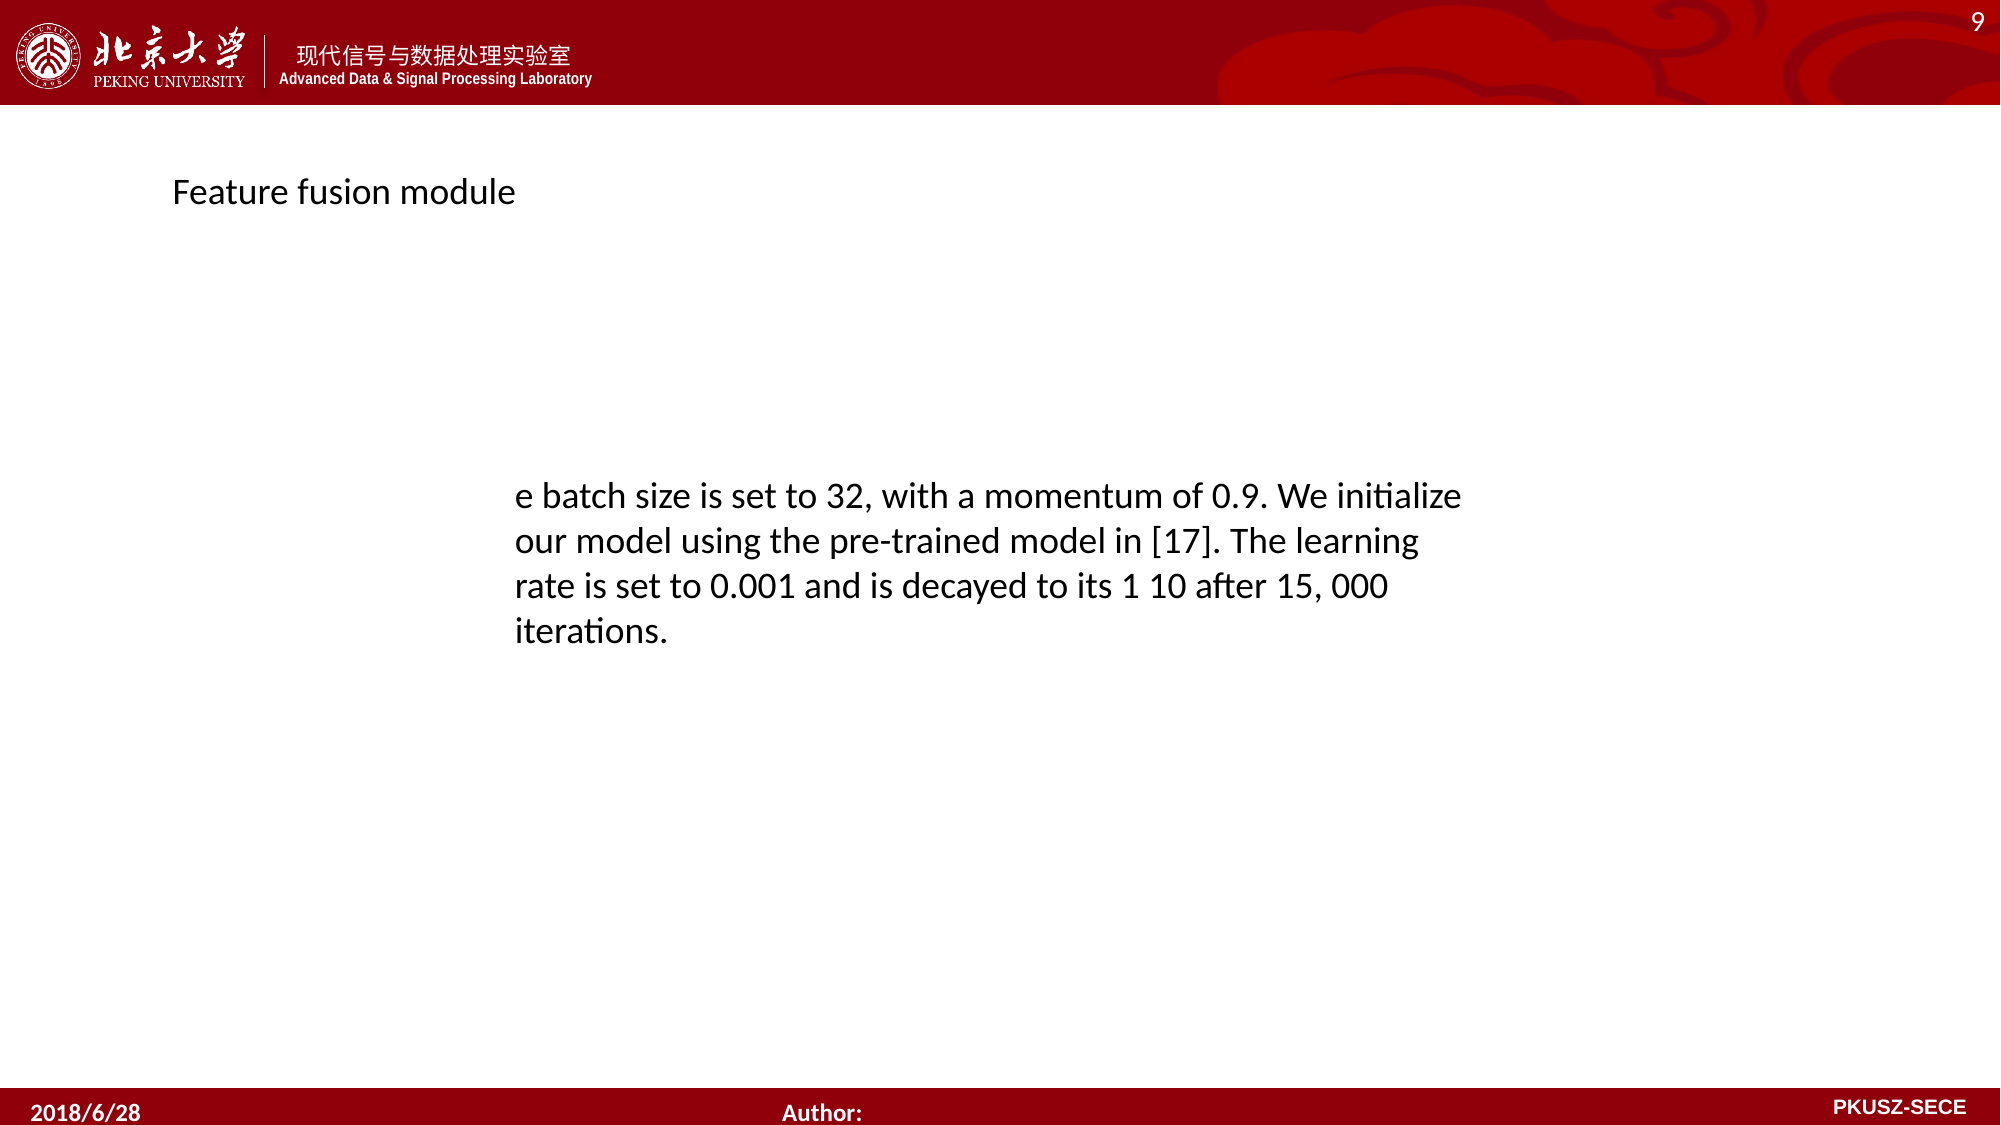

Feature fusion module
e batch size is set to 32, with a momentum of 0.9. We initialize our model using the pre-trained model in [17]. The learning rate is set to 0.001 and is decayed to its 1 10 after 15, 000 iterations.
2018/6/28                                                                                                                Author: